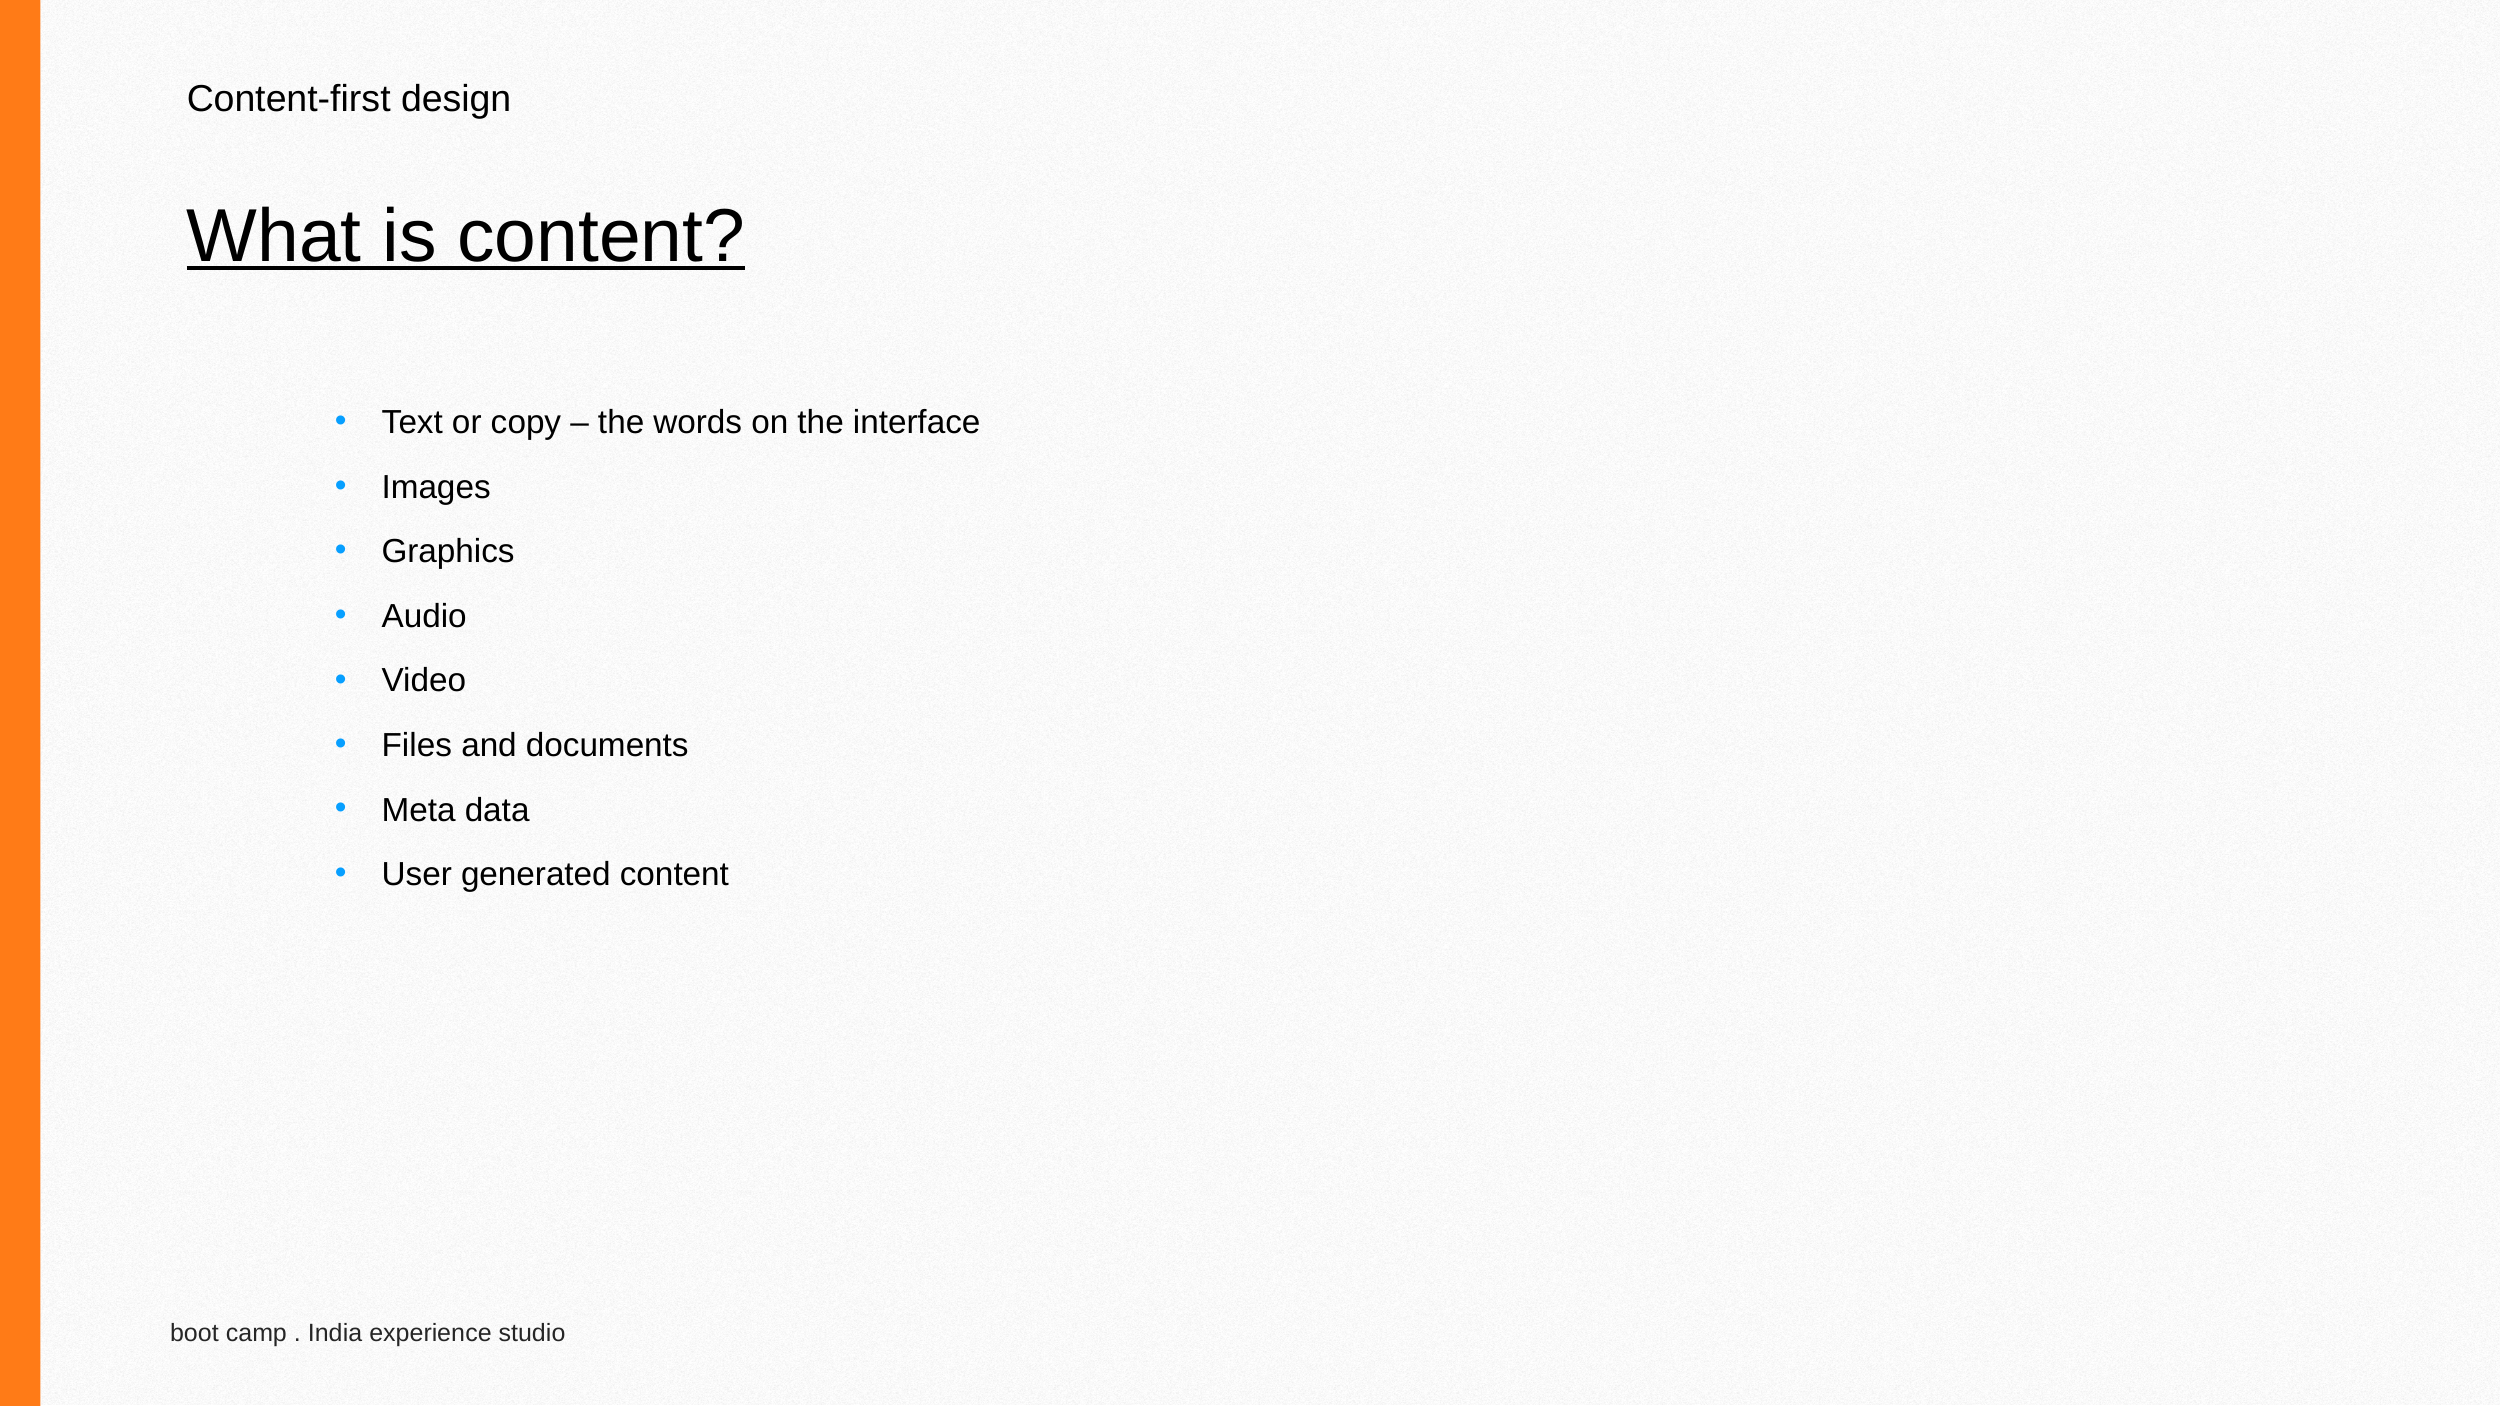

Content-first design
# What is content?

Text or copy – the words on the interface
Images
Graphics
Audio
Video
Files and documents
Meta data
User generated content